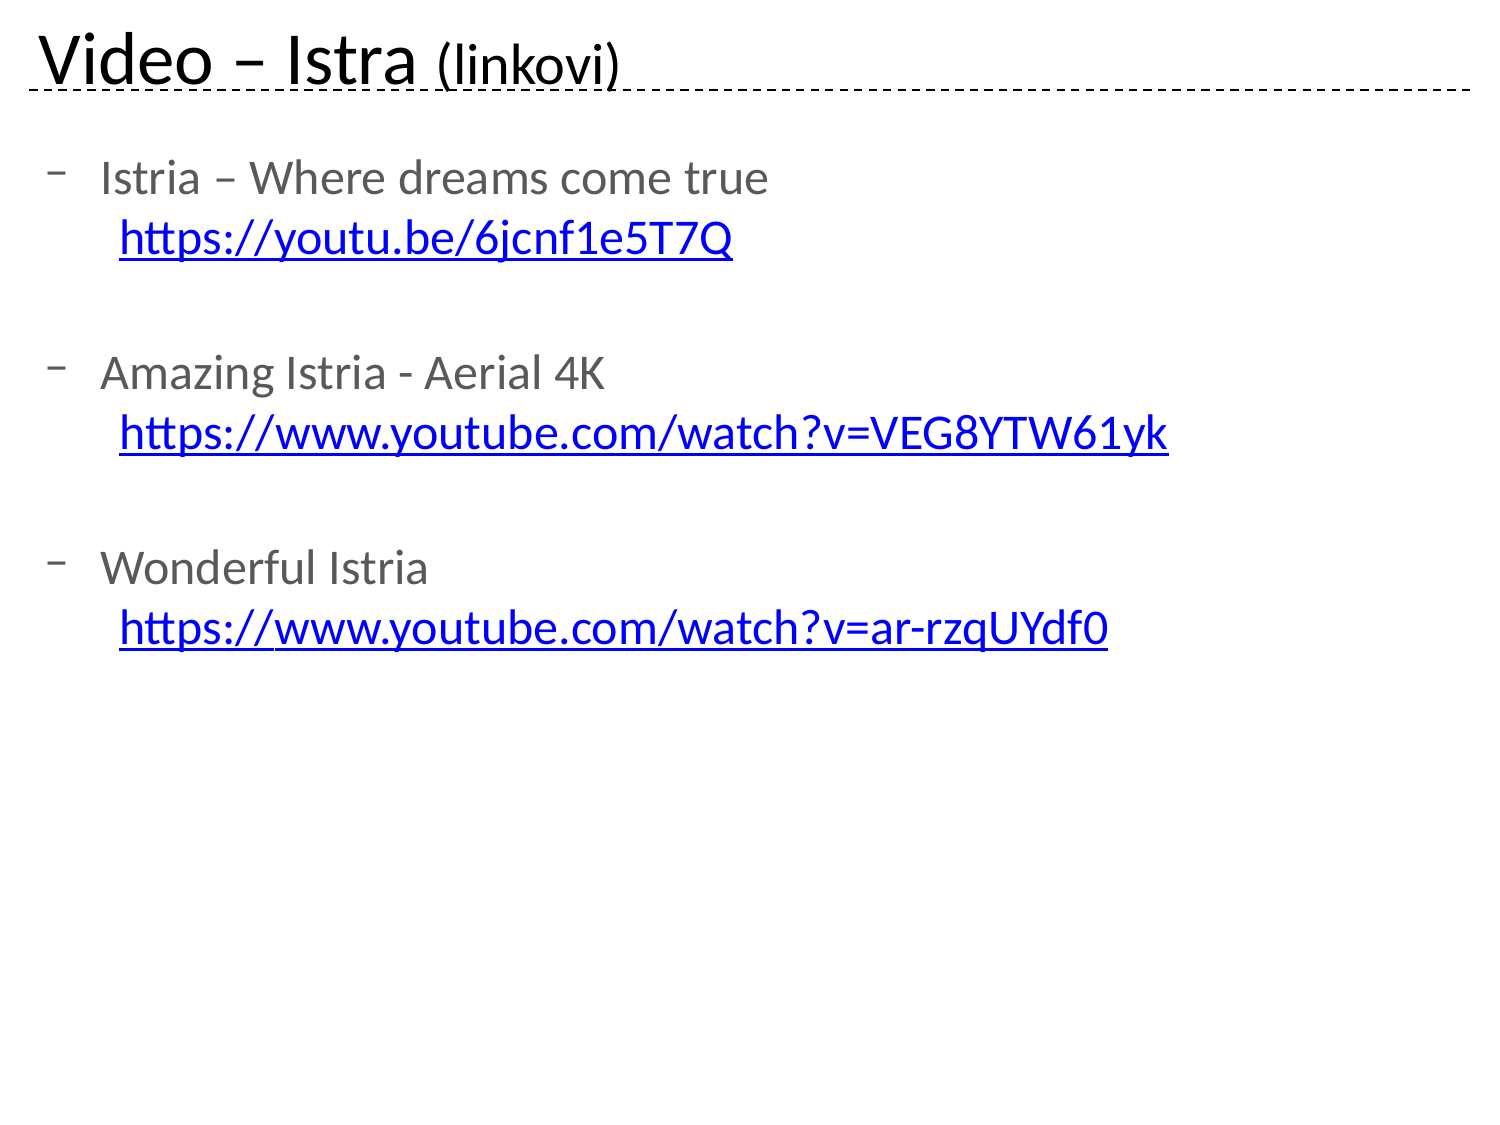

# Video – Istra (linkovi)
Istria – Where dreams come true
https://youtu.be/6jcnf1e5T7Q
Amazing Istria - Aerial 4K
https://www.youtube.com/watch?v=VEG8YTW61yk
Wonderful Istria
https://www.youtube.com/watch?v=ar-rzqUYdf0